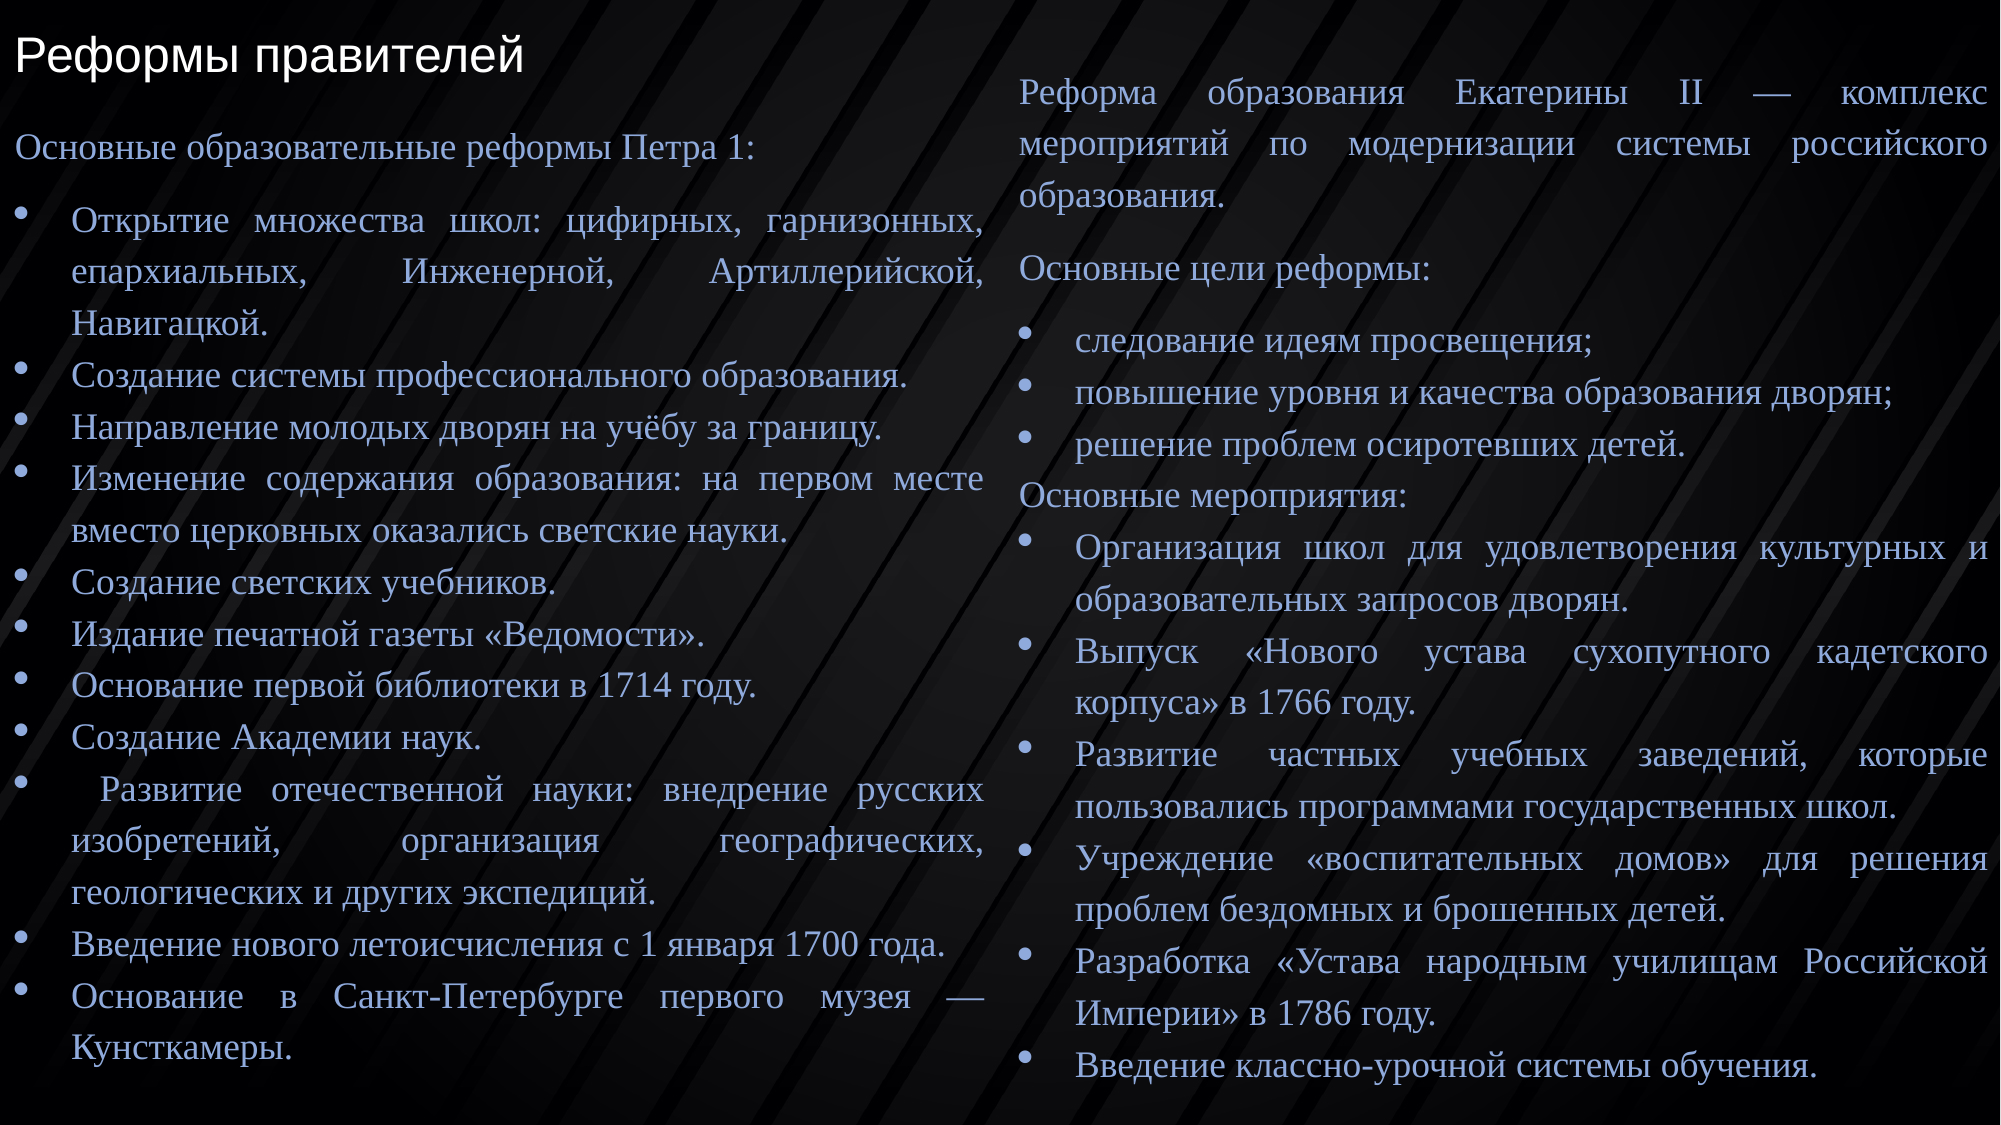

Реформы правителей
Реформа образования Екатерины II — комплекс мероприятий по модернизации системы российского образования.
Основные цели реформы:
следование идеям просвещения;
повышение уровня и качества образования дворян;
решение проблем осиротевших детей.
Основные мероприятия:
Организация школ для удовлетворения культурных и образовательных запросов дворян.
Выпуск «Нового устава сухопутного кадетского корпуса» в 1766 году.
Развитие частных учебных заведений, которые пользовались программами государственных школ.
Учреждение «воспитательных домов» для решения проблем бездомных и брошенных детей.
Разработка «Устава народным училищам Российской Империи» в 1786 году.
Введение классно-урочной системы обучения.
Основные образовательные реформы Петра 1:
Открытие множества школ: цифирных, гарнизонных, епархиальных, Инженерной, Артиллерийской, Навигацкой.
Создание системы профессионального образования.
Направление молодых дворян на учёбу за границу.
Изменение содержания образования: на первом месте вместо церковных оказались светские науки.
Создание светских учебников.
Издание печатной газеты «Ведомости».
Основание первой библиотеки в 1714 году.
Создание Академии наук.
 Развитие отечественной науки: внедрение русских изобретений, организация географических, геологических и других экспедиций.
Введение нового летоисчисления с 1 января 1700 года.
Основание в Санкт-Петербурге первого музея — Кунсткамеры.